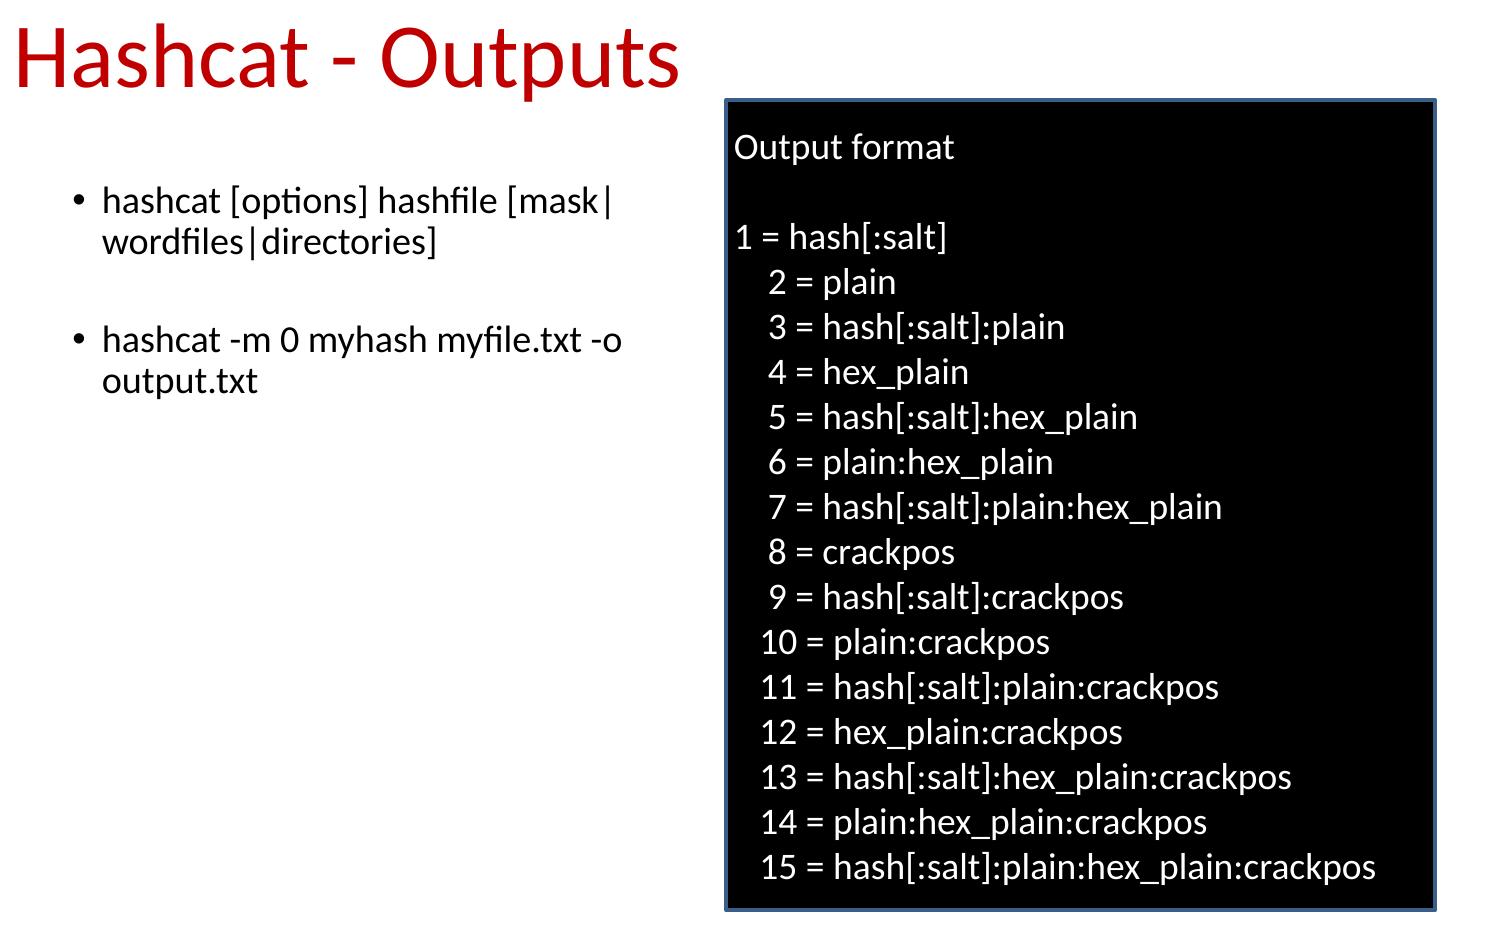

# Hashcat - Outputs

Output format

1 = hash[:salt]
    2 = plain
    3 = hash[:salt]:plain
    4 = hex_plain
    5 = hash[:salt]:hex_plain
    6 = plain:hex_plain
    7 = hash[:salt]:plain:hex_plain
    8 = crackpos
    9 = hash[:salt]:crackpos
   10 = plain:crackpos
   11 = hash[:salt]:plain:crackpos
   12 = hex_plain:crackpos
   13 = hash[:salt]:hex_plain:crackpos
   14 = plain:hex_plain:crackpos
   15 = hash[:salt]:plain:hex_plain:crackpos
hashcat [options] hashfile [mask|wordfiles|directories]

hashcat -m 0 myhash myfile.txt -o output.txt